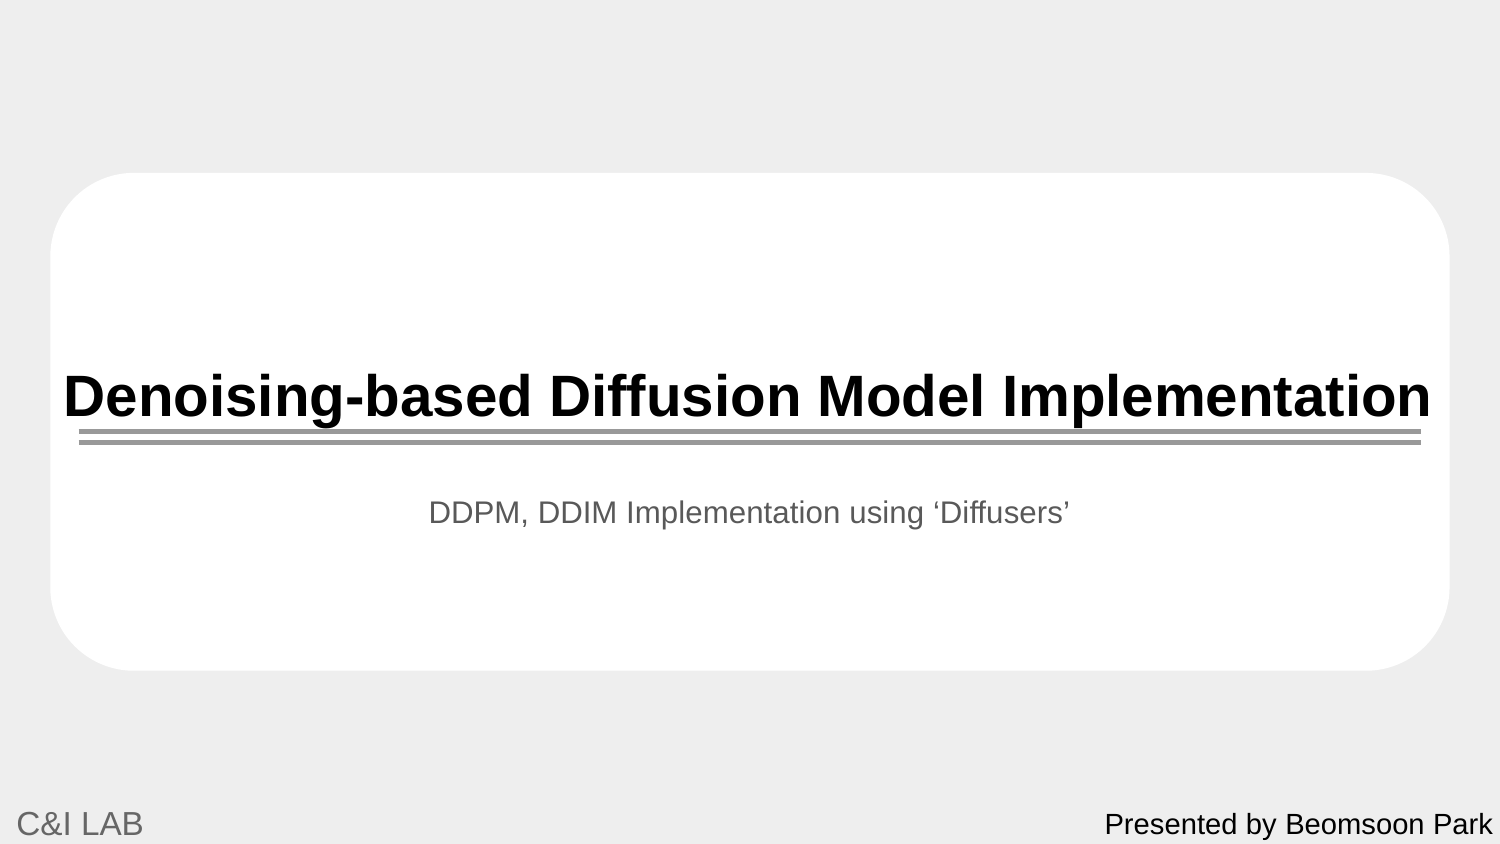

# Denoising-based Diffusion Model Implementation
DDPM, DDIM Implementation using ‘Diffusers’
Presented by Beomsoon Park
C&I LAB